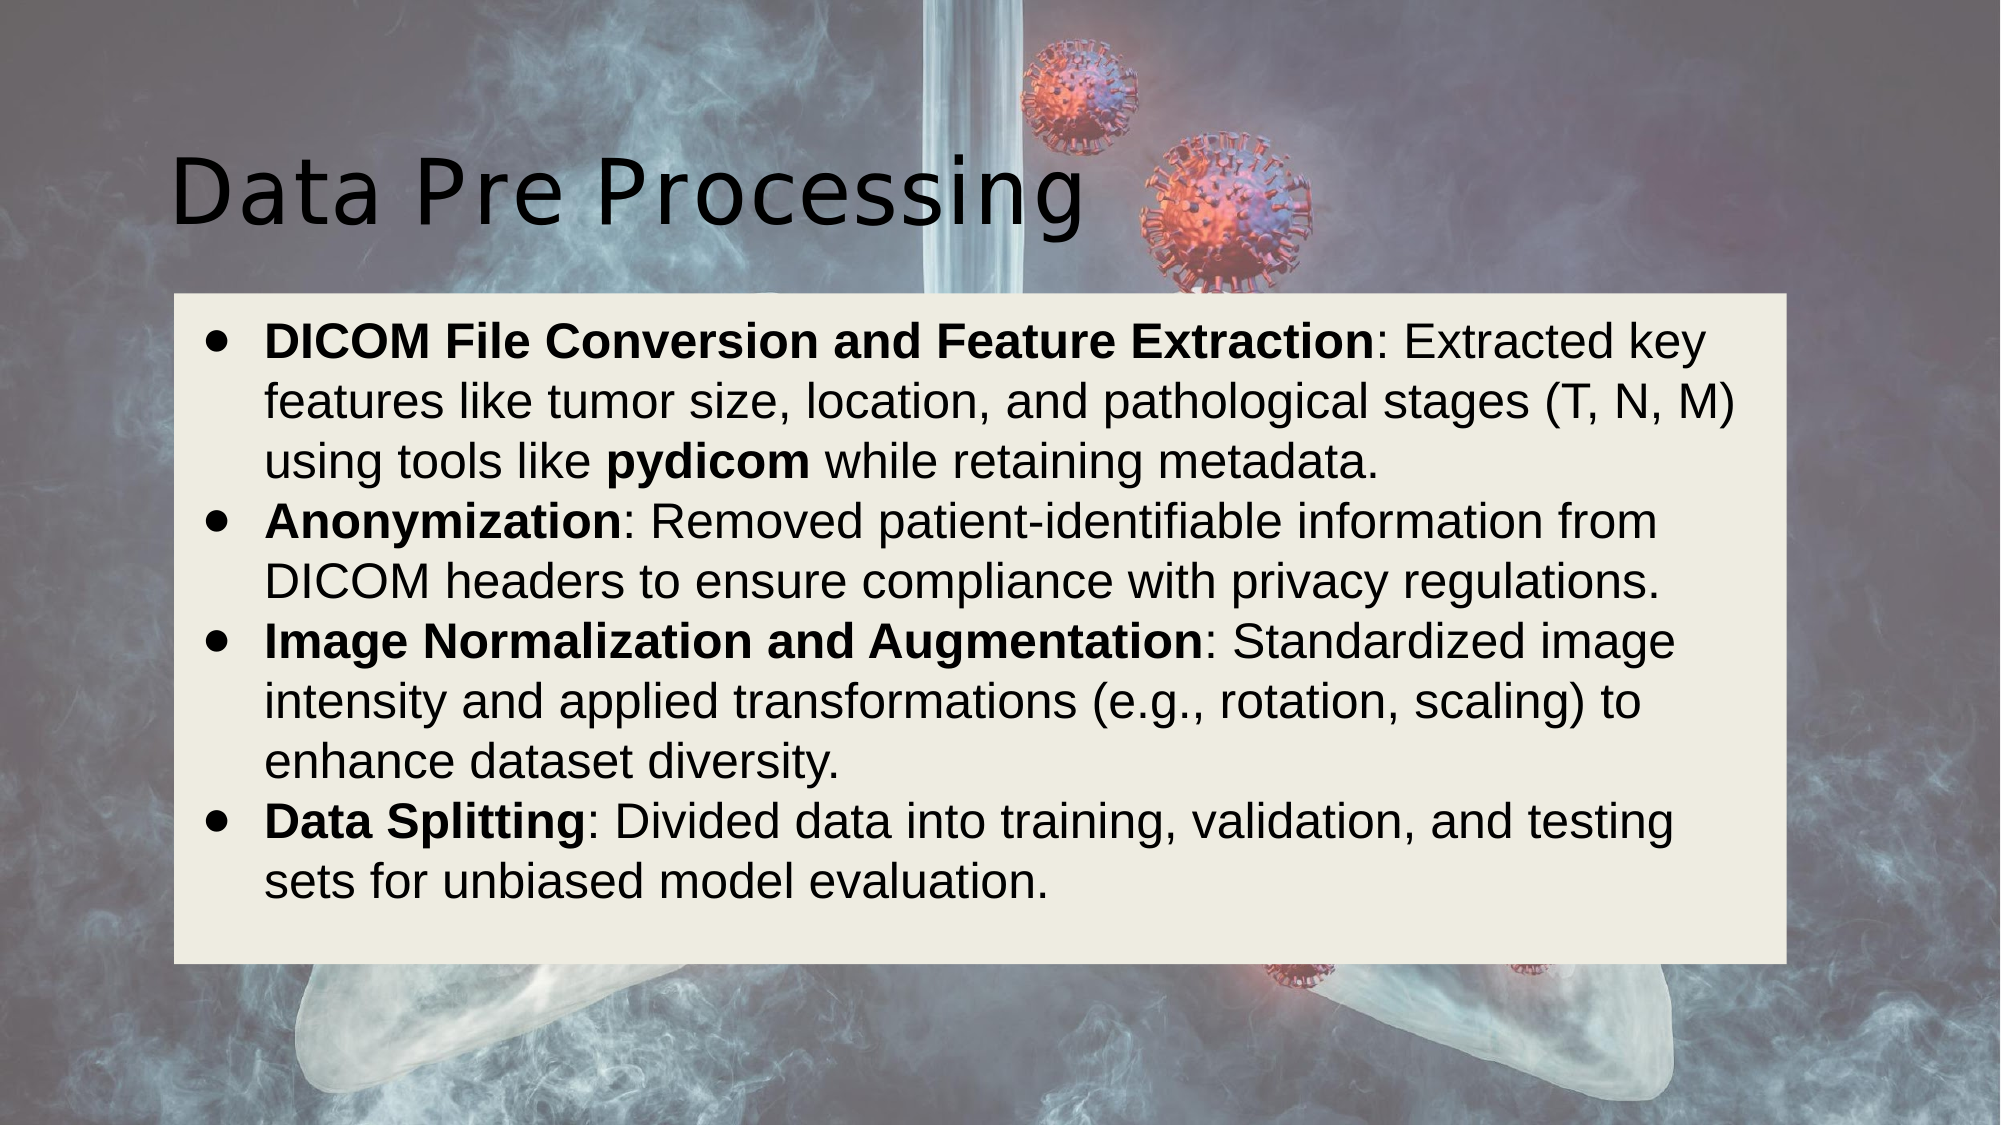

# Data Pre Processing
DICOM File Conversion and Feature Extraction: Extracted key features like tumor size, location, and pathological stages (T, N, M) using tools like pydicom while retaining metadata.
Anonymization: Removed patient-identifiable information from DICOM headers to ensure compliance with privacy regulations.
Image Normalization and Augmentation: Standardized image intensity and applied transformations (e.g., rotation, scaling) to enhance dataset diversity.
Data Splitting: Divided data into training, validation, and testing sets for unbiased model evaluation.